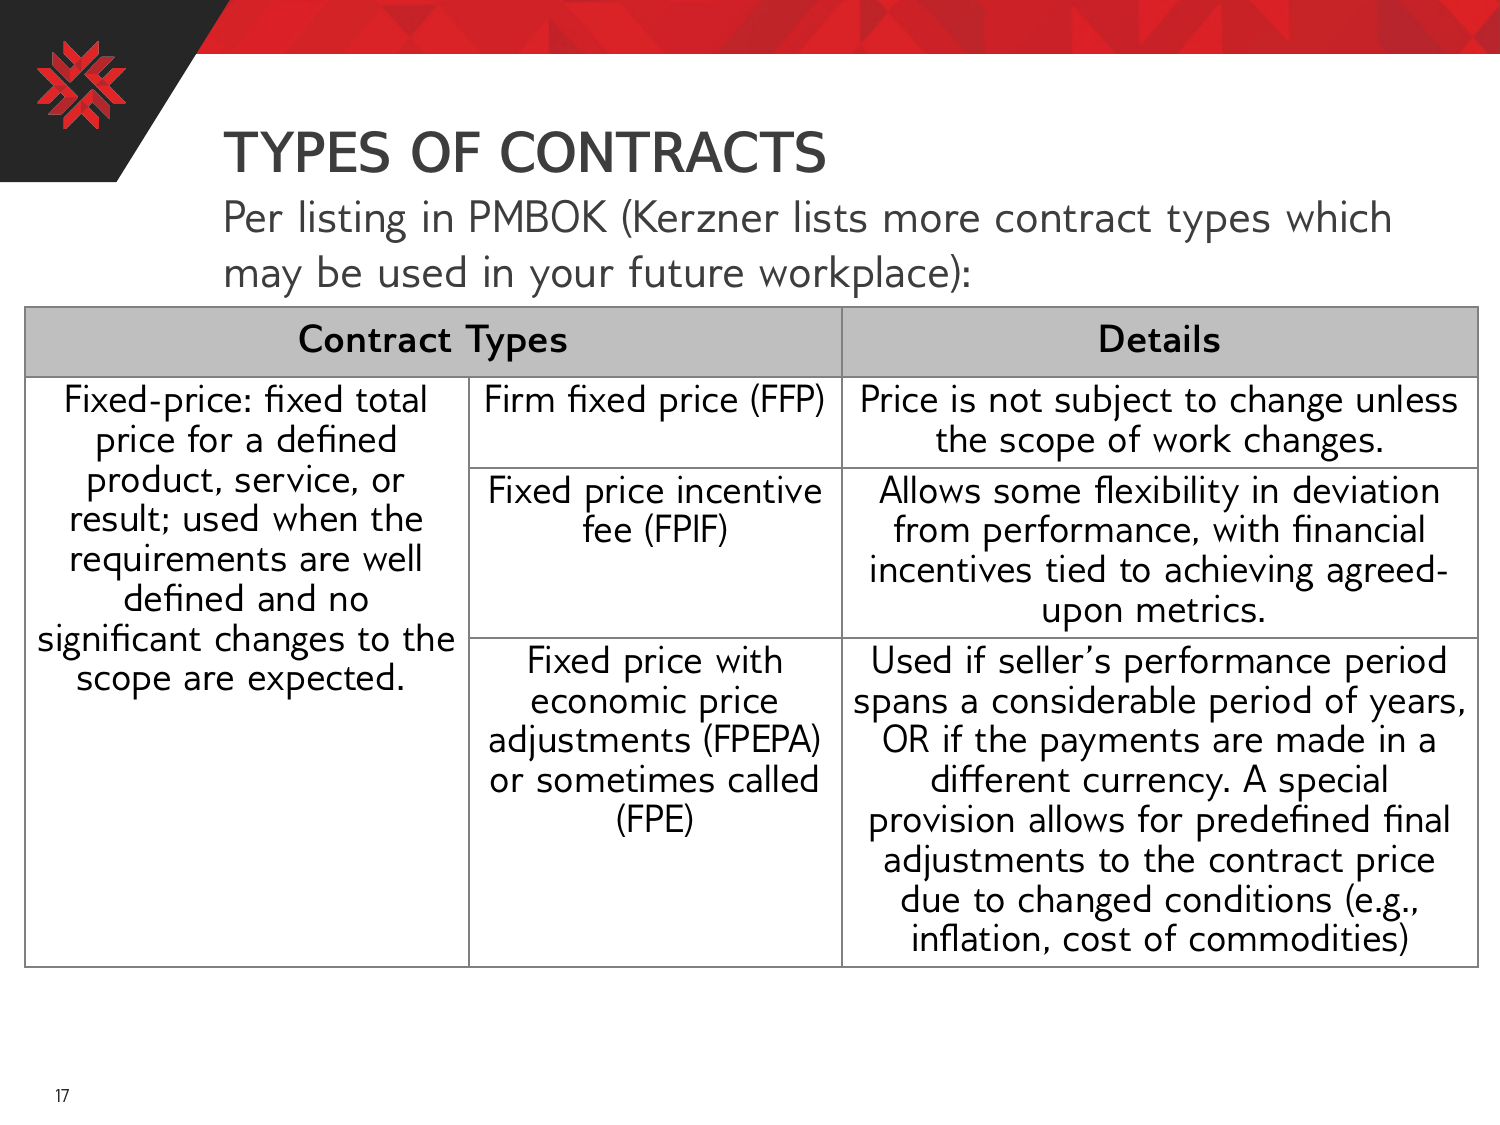

# Types of contracts
Per listing in PMBOK (Kerzner lists more contract types which may be used in your future workplace):

| Contract Types | % Grade | Details |
| --- | --- | --- |
| Fixed-price: fixed total price for a defined product, service, or result; used when the requirements are well defined and no significant changes to the scope are expected. | Firm fixed price (FFP) | Price is not subject to change unless the scope of work changes. |
|  | Fixed price incentive fee (FPIF) | Allows some flexibility in deviation from performance, with financial incentives tied to achieving agreed-upon metrics. |
|  | Fixed price with economic price adjustments (FPEPA) or sometimes called (FPE) | Used if seller’s performance period spans a considerable period of years, OR if the payments are made in a different currency. A special provision allows for predefined final adjustments to the contract price due to changed conditions (e.g., inflation, cost of commodities) |
17